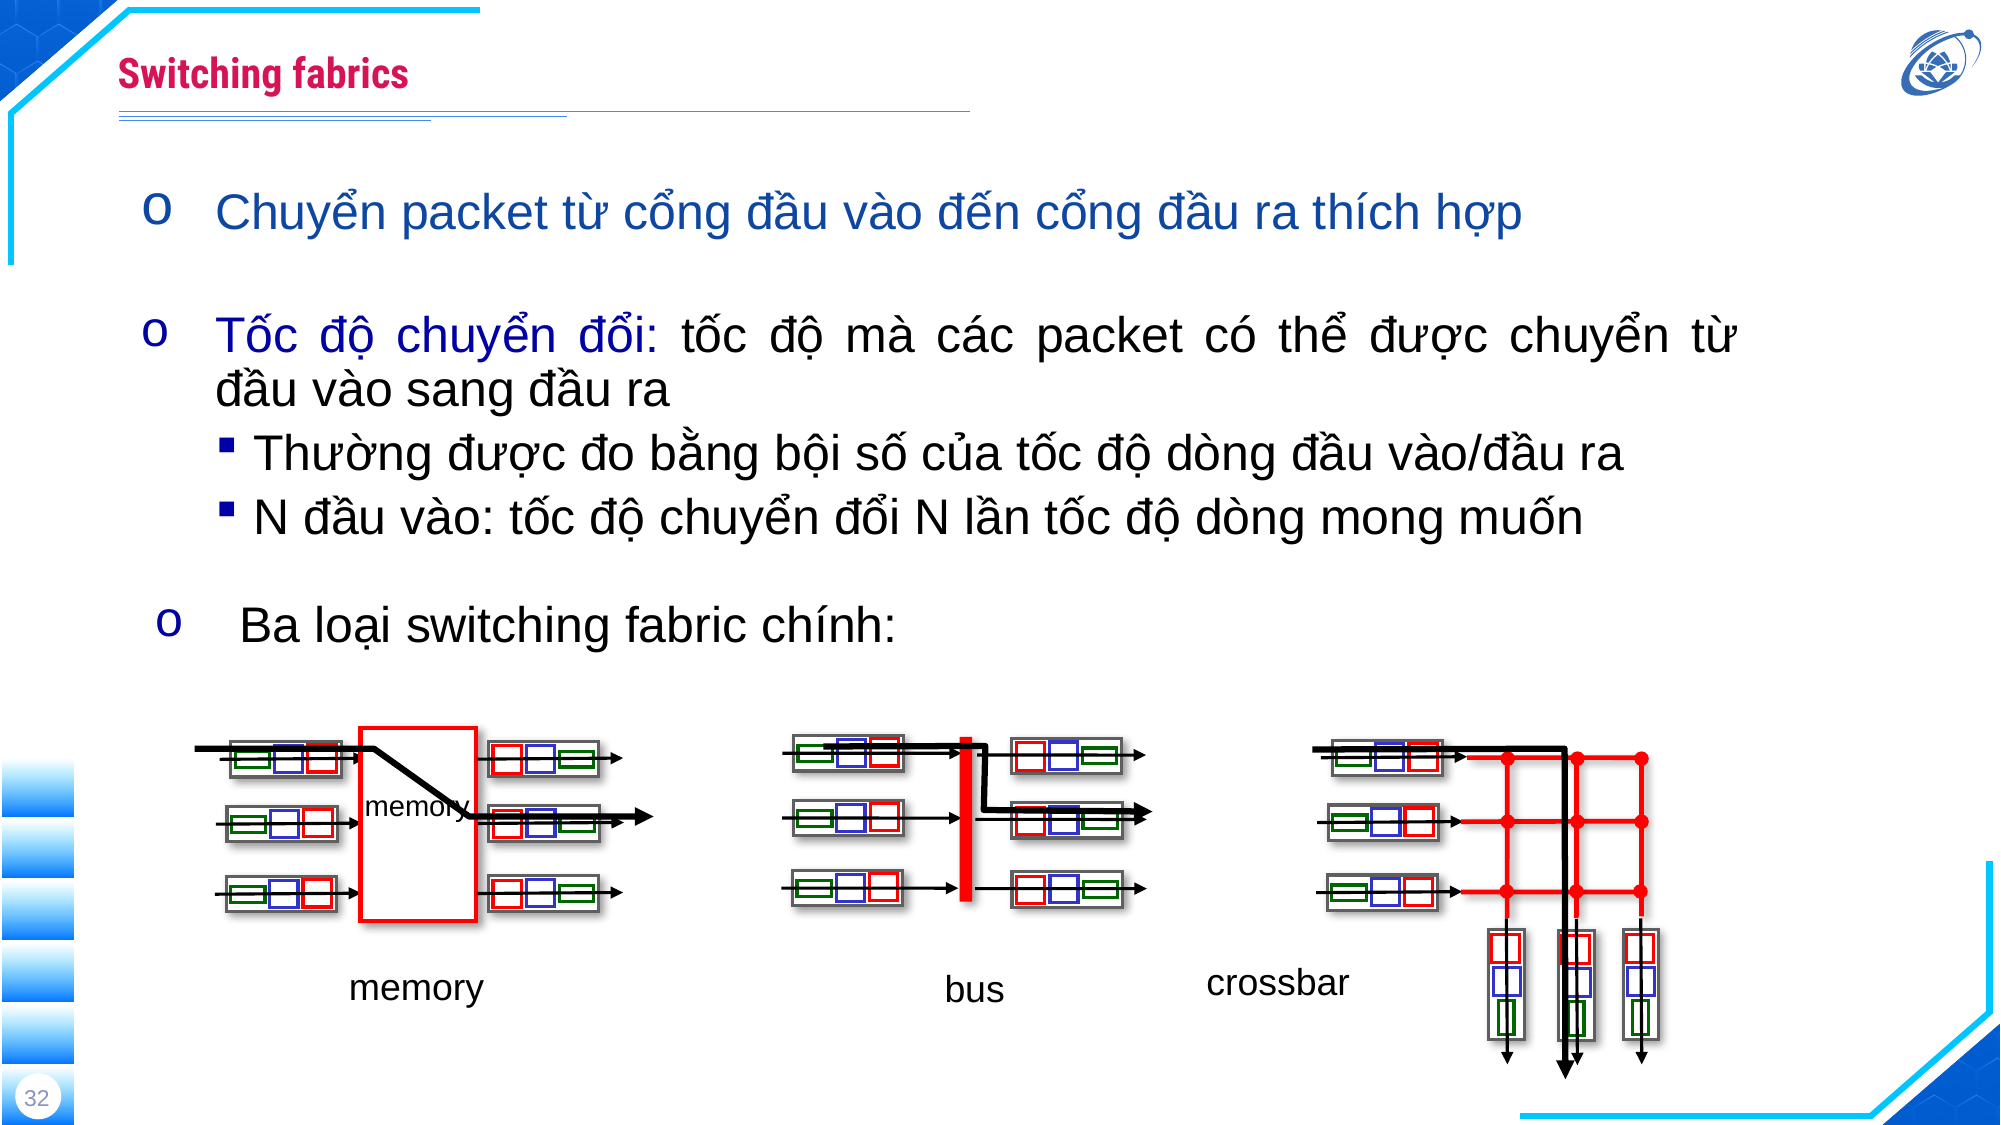

# Switching fabrics
Chuyển packet từ cổng đầu vào đến cổng đầu ra thích hợp

Tốc độ chuyển đổi: tốc độ mà các packet có thể được chuyển từ đầu vào sang đầu ra
Thường được đo bằng bội số của tốc độ dòng đầu vào/đầu ra
N đầu vào: tốc độ chuyển đổi N lần tốc độ dòng mong muốn
Ba loại switching fabric chính:

memory

memory

crossbar

bus
32